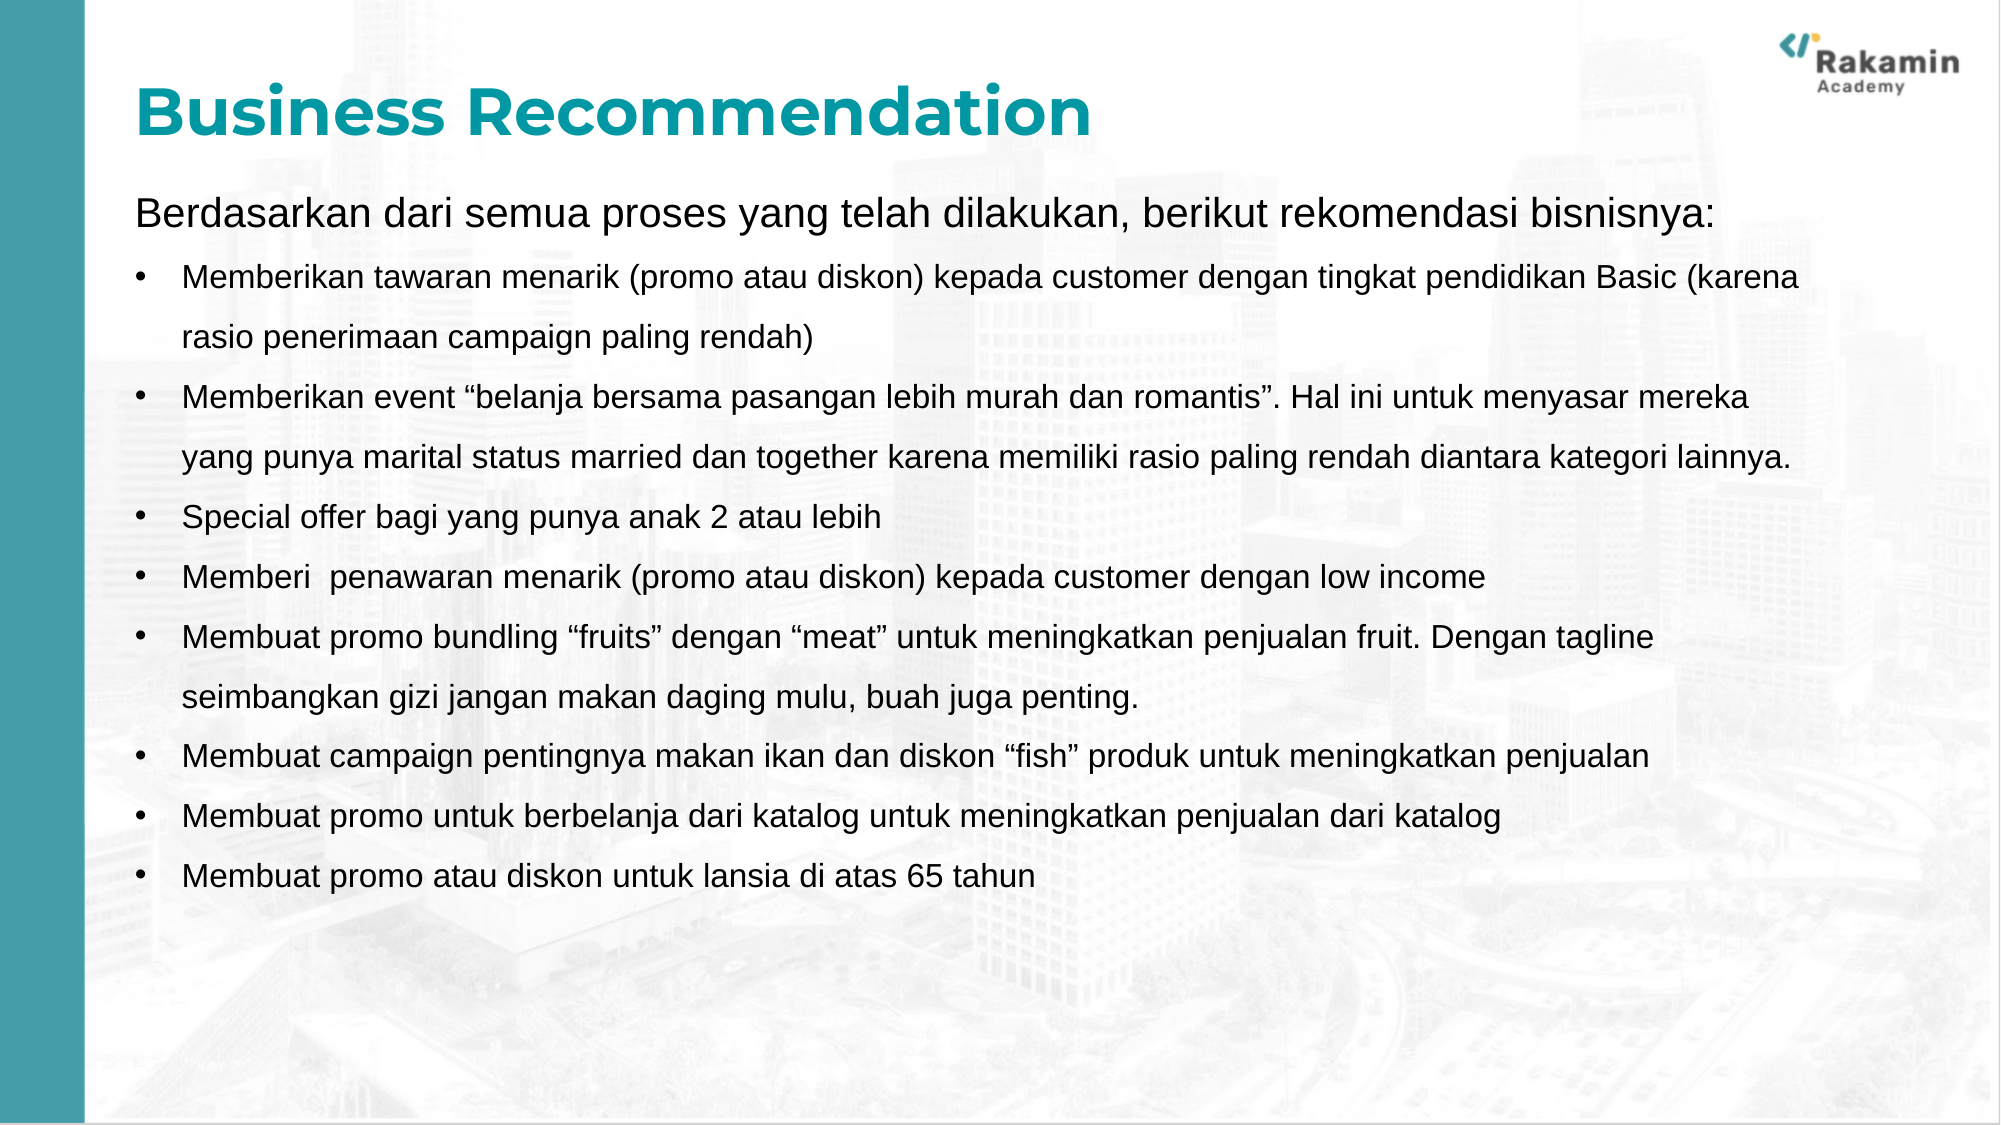

Business Recommendation
Berdasarkan dari semua proses yang telah dilakukan, berikut rekomendasi bisnisnya:
Memberikan tawaran menarik (promo atau diskon) kepada customer dengan tingkat pendidikan Basic (karena rasio penerimaan campaign paling rendah)
Memberikan event “belanja bersama pasangan lebih murah dan romantis”. Hal ini untuk menyasar mereka yang punya marital status married dan together karena memiliki rasio paling rendah diantara kategori lainnya.
Special offer bagi yang punya anak 2 atau lebih
⁠Memberi  penawaran menarik (promo atau diskon) kepada customer dengan low income
⁠Membuat promo bundling “fruits” dengan “meat” untuk meningkatkan penjualan fruit. Dengan tagline seimbangkan gizi jangan makan daging mulu, buah juga penting.
⁠Membuat campaign pentingnya makan ikan dan diskon “fish” produk untuk meningkatkan penjualan
Membuat promo untuk berbelanja dari katalog untuk meningkatkan penjualan dari katalog
⁠Membuat promo atau diskon untuk lansia di atas 65 tahun